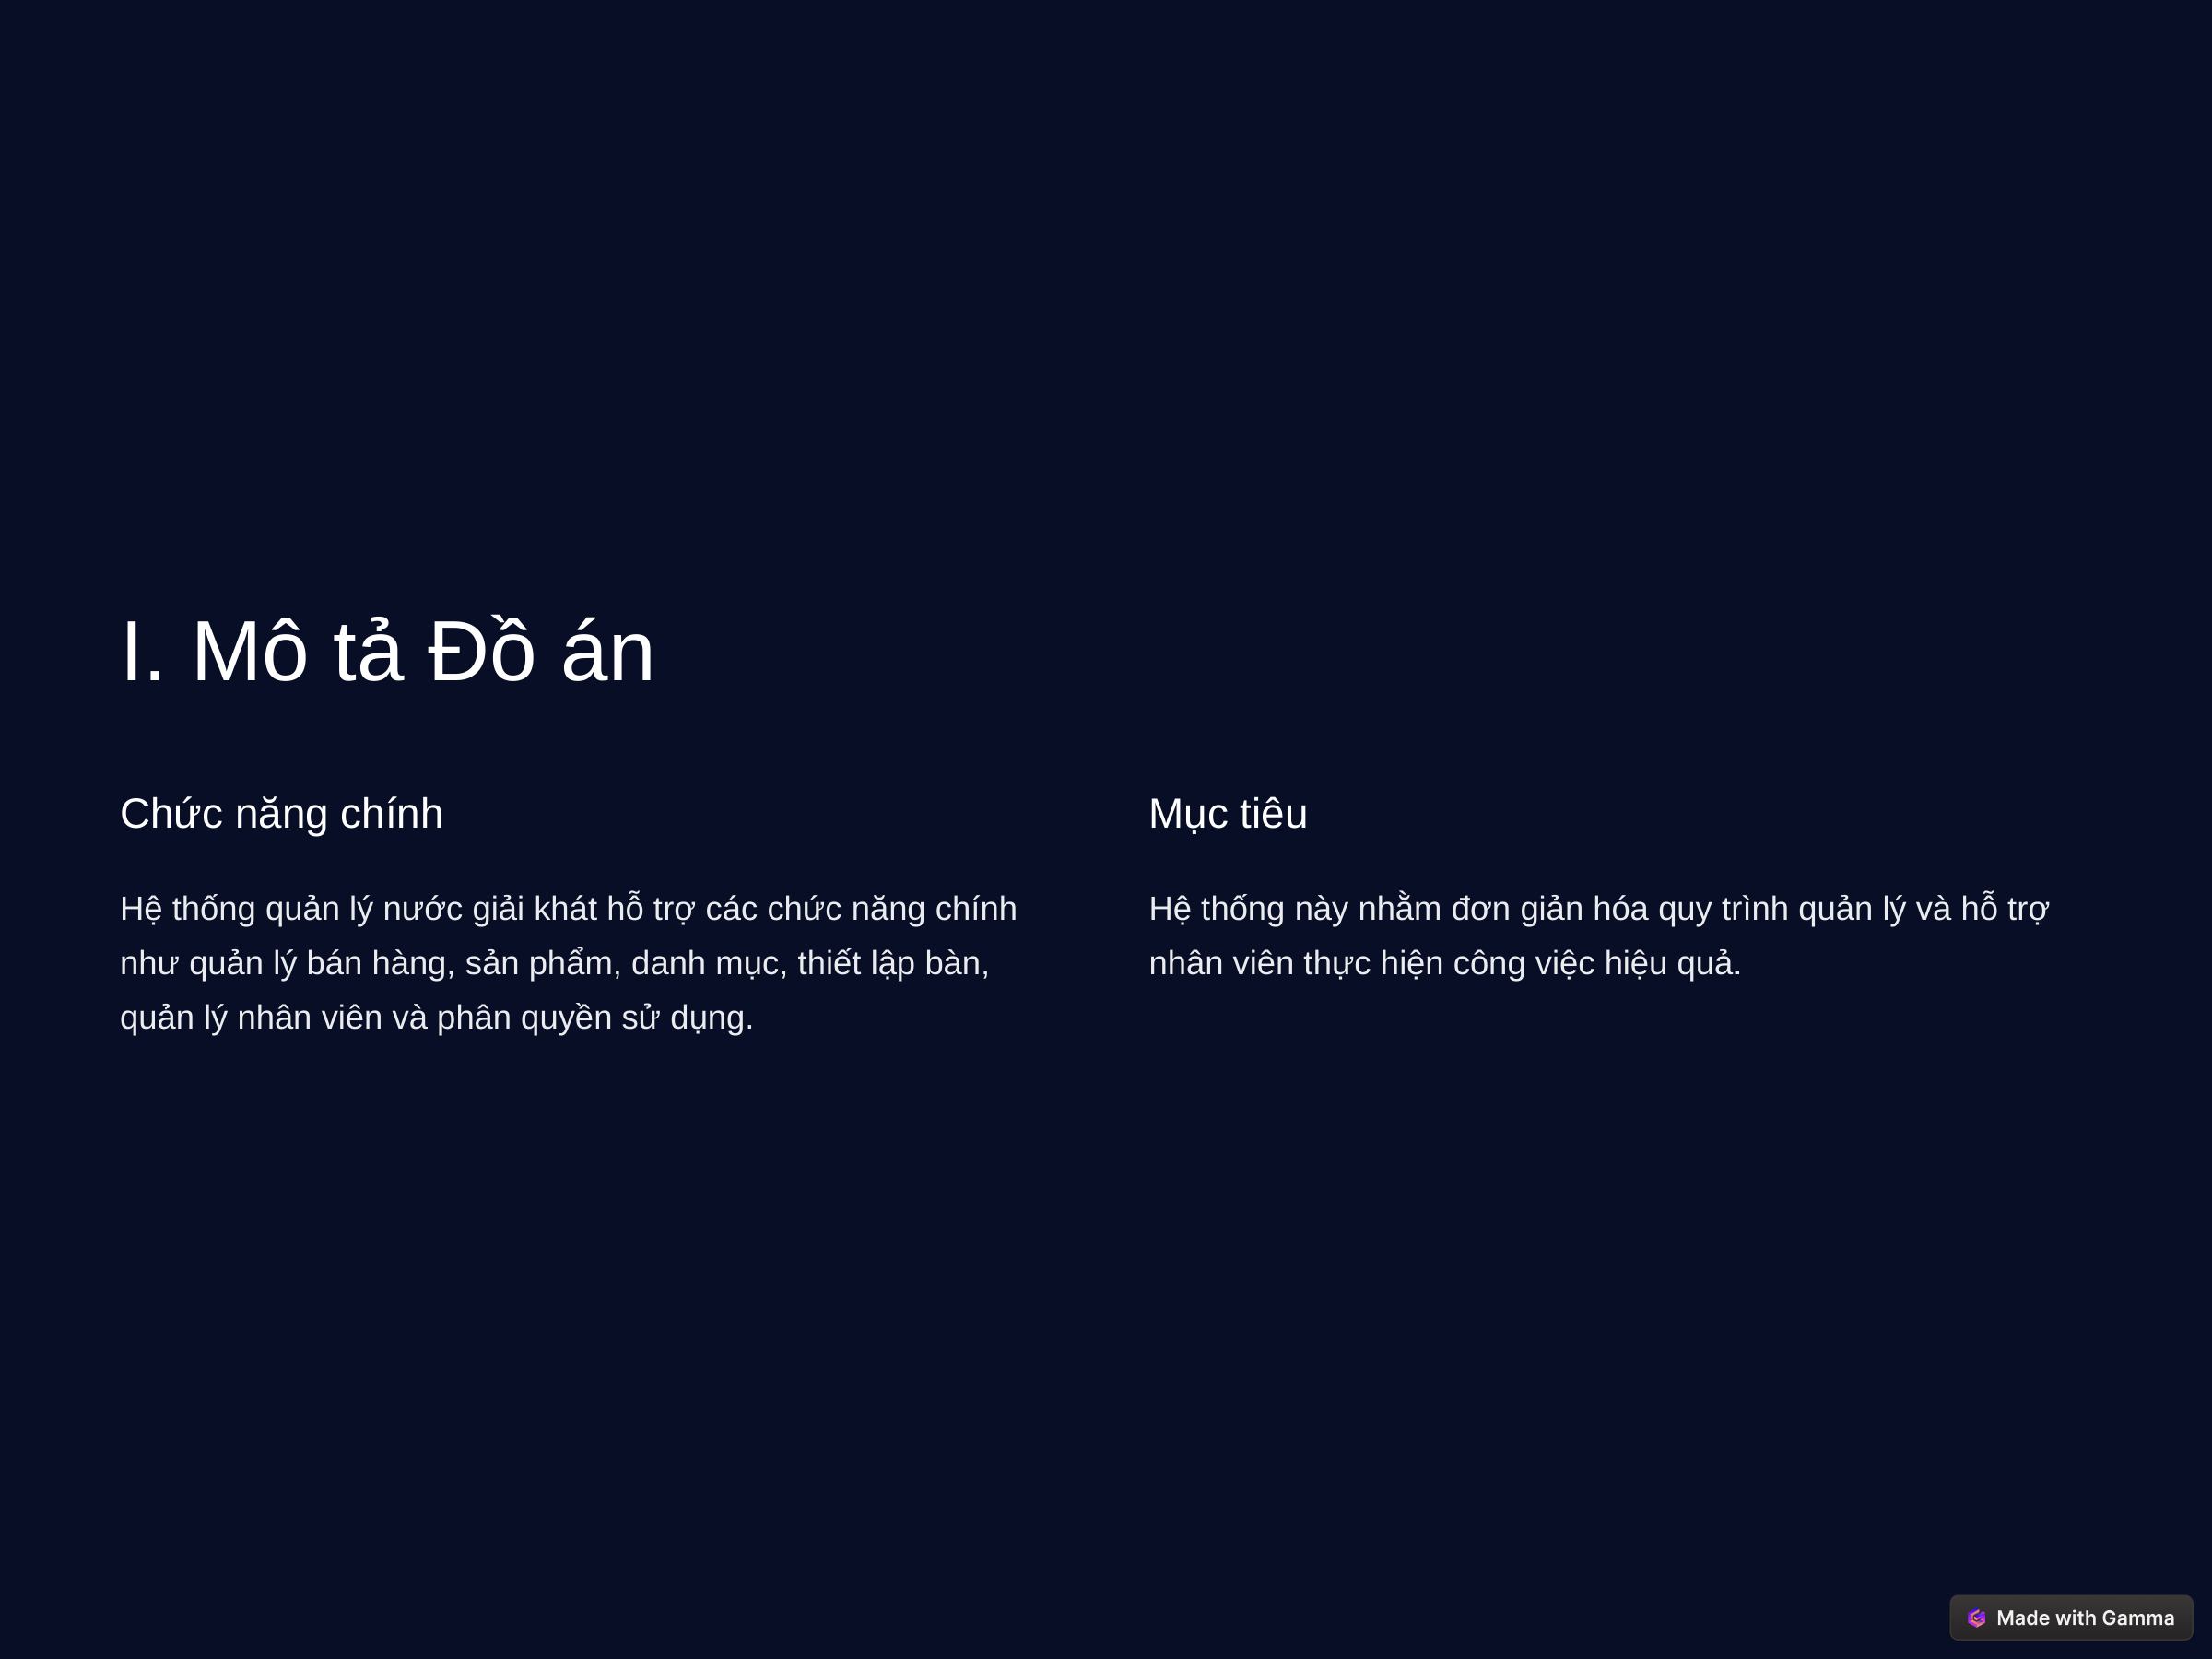

I. Mô tả Đồ án
Chức năng chính
Mục tiêu
Hệ thống quản lý nước giải khát hỗ trợ các chức năng chính như quản lý bán hàng, sản phẩm, danh mục, thiết lập bàn, quản lý nhân viên và phân quyền sử dụng.
Hệ thống này nhằm đơn giản hóa quy trình quản lý và hỗ trợ nhân viên thực hiện công việc hiệu quả.